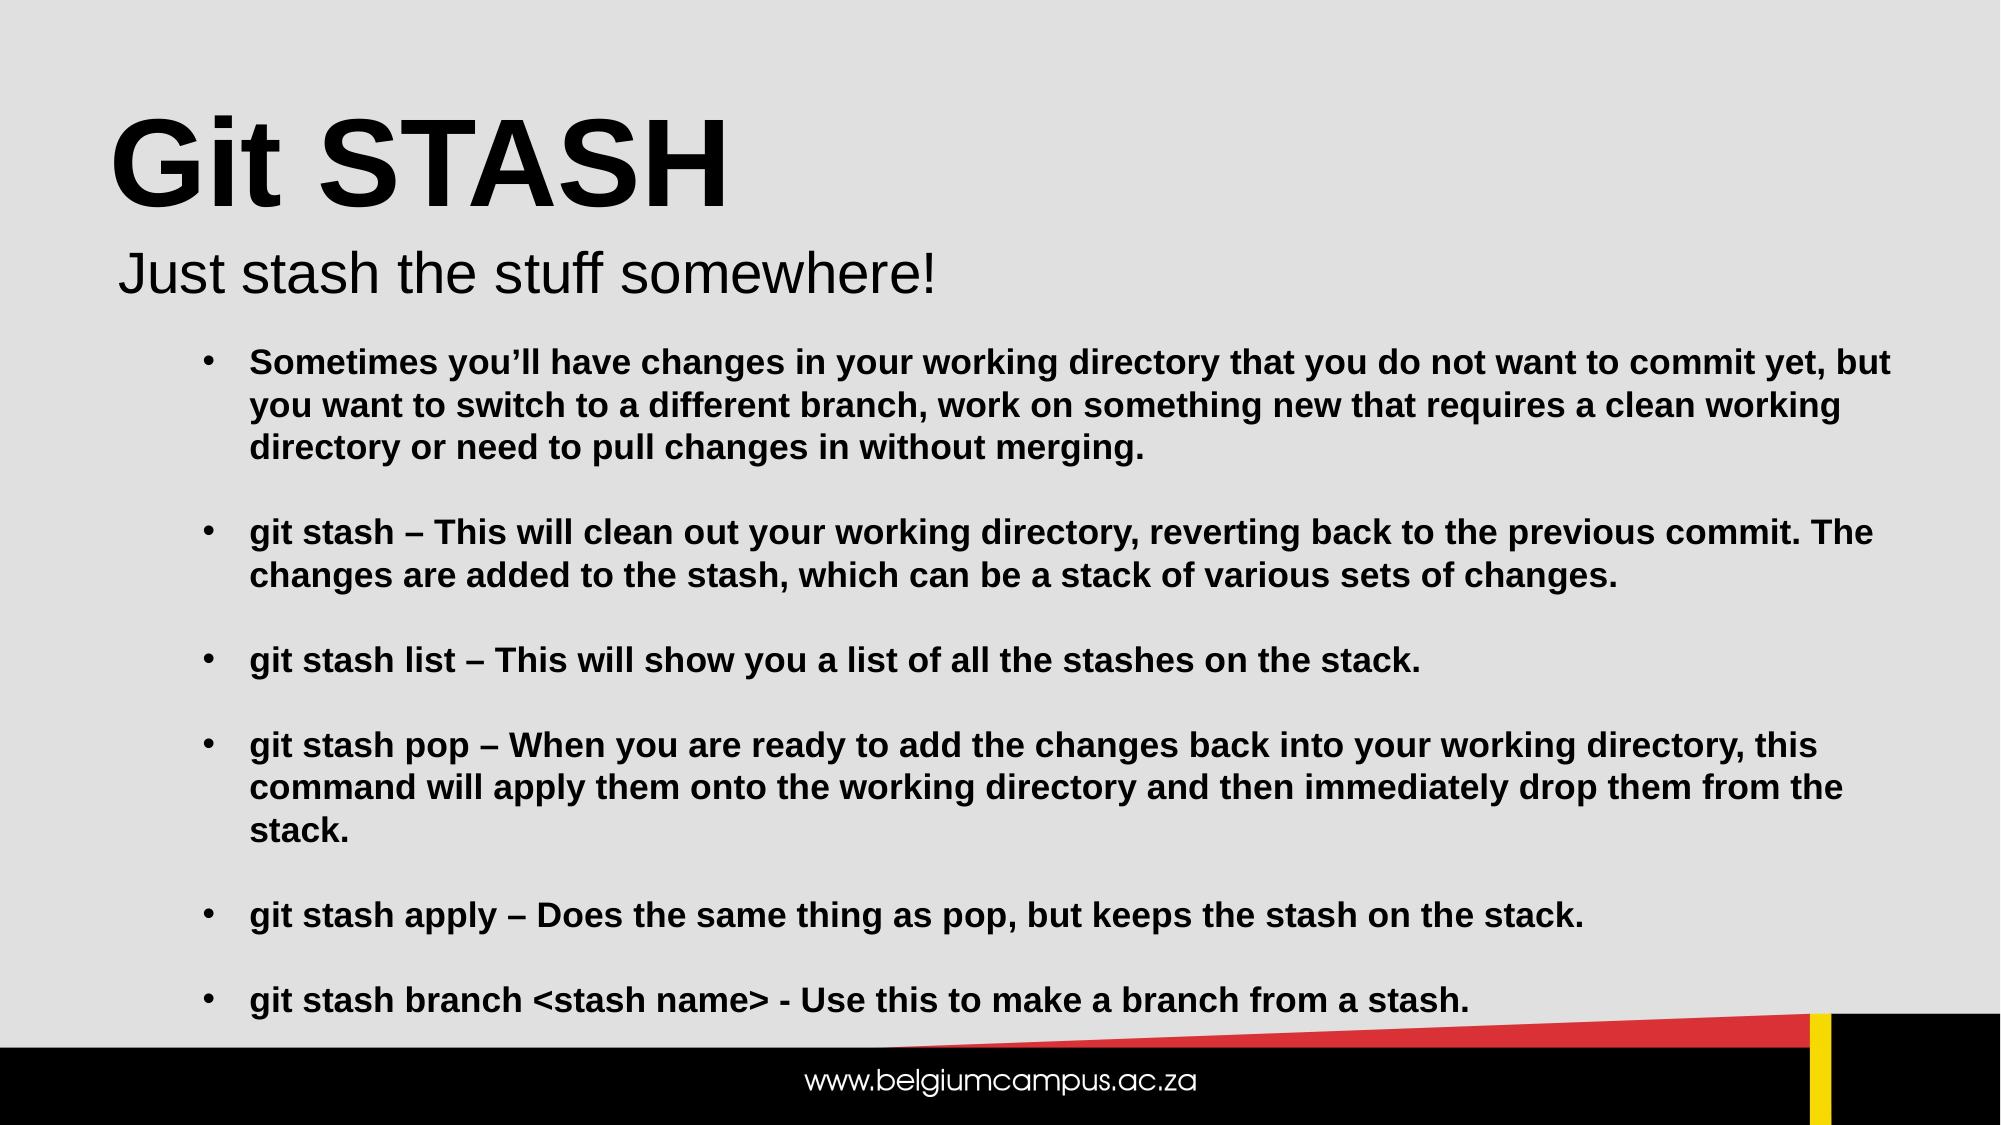

# Git STASH
Just stash the stuff somewhere!
Sometimes you’ll have changes in your working directory that you do not want to commit yet, but you want to switch to a different branch, work on something new that requires a clean working directory or need to pull changes in without merging.

git stash – This will clean out your working directory, reverting back to the previous commit. The changes are added to the stash, which can be a stack of various sets of changes.

git stash list – This will show you a list of all the stashes on the stack.

git stash pop – When you are ready to add the changes back into your working directory, this command will apply them onto the working directory and then immediately drop them from the stack.

git stash apply – Does the same thing as pop, but keeps the stash on the stack.

git stash branch <stash name> - Use this to make a branch from a stash.